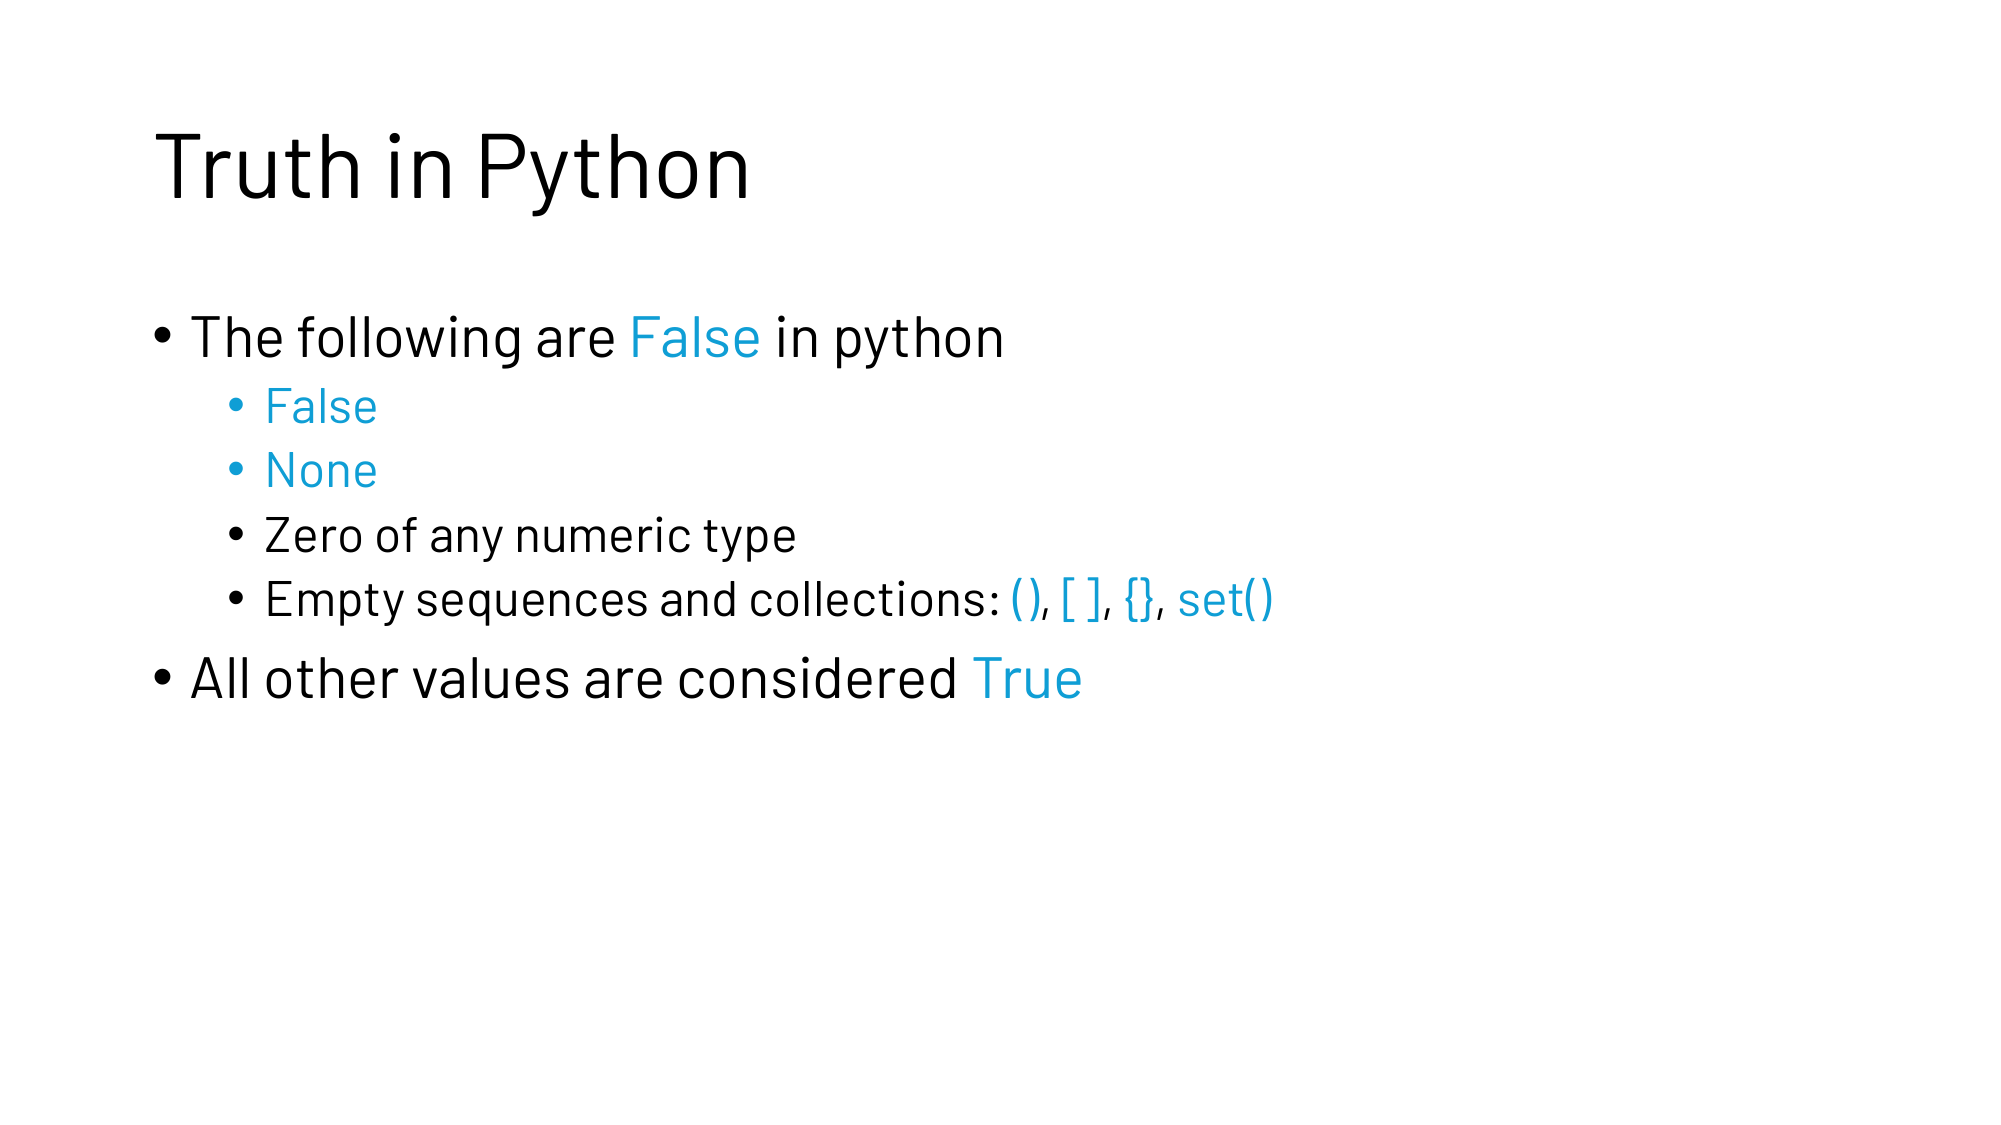

# Truth in Python
The following are False in python
False
None
Zero of any numeric type
Empty sequences and collections: (), [], {}, set()
All other values are considered True